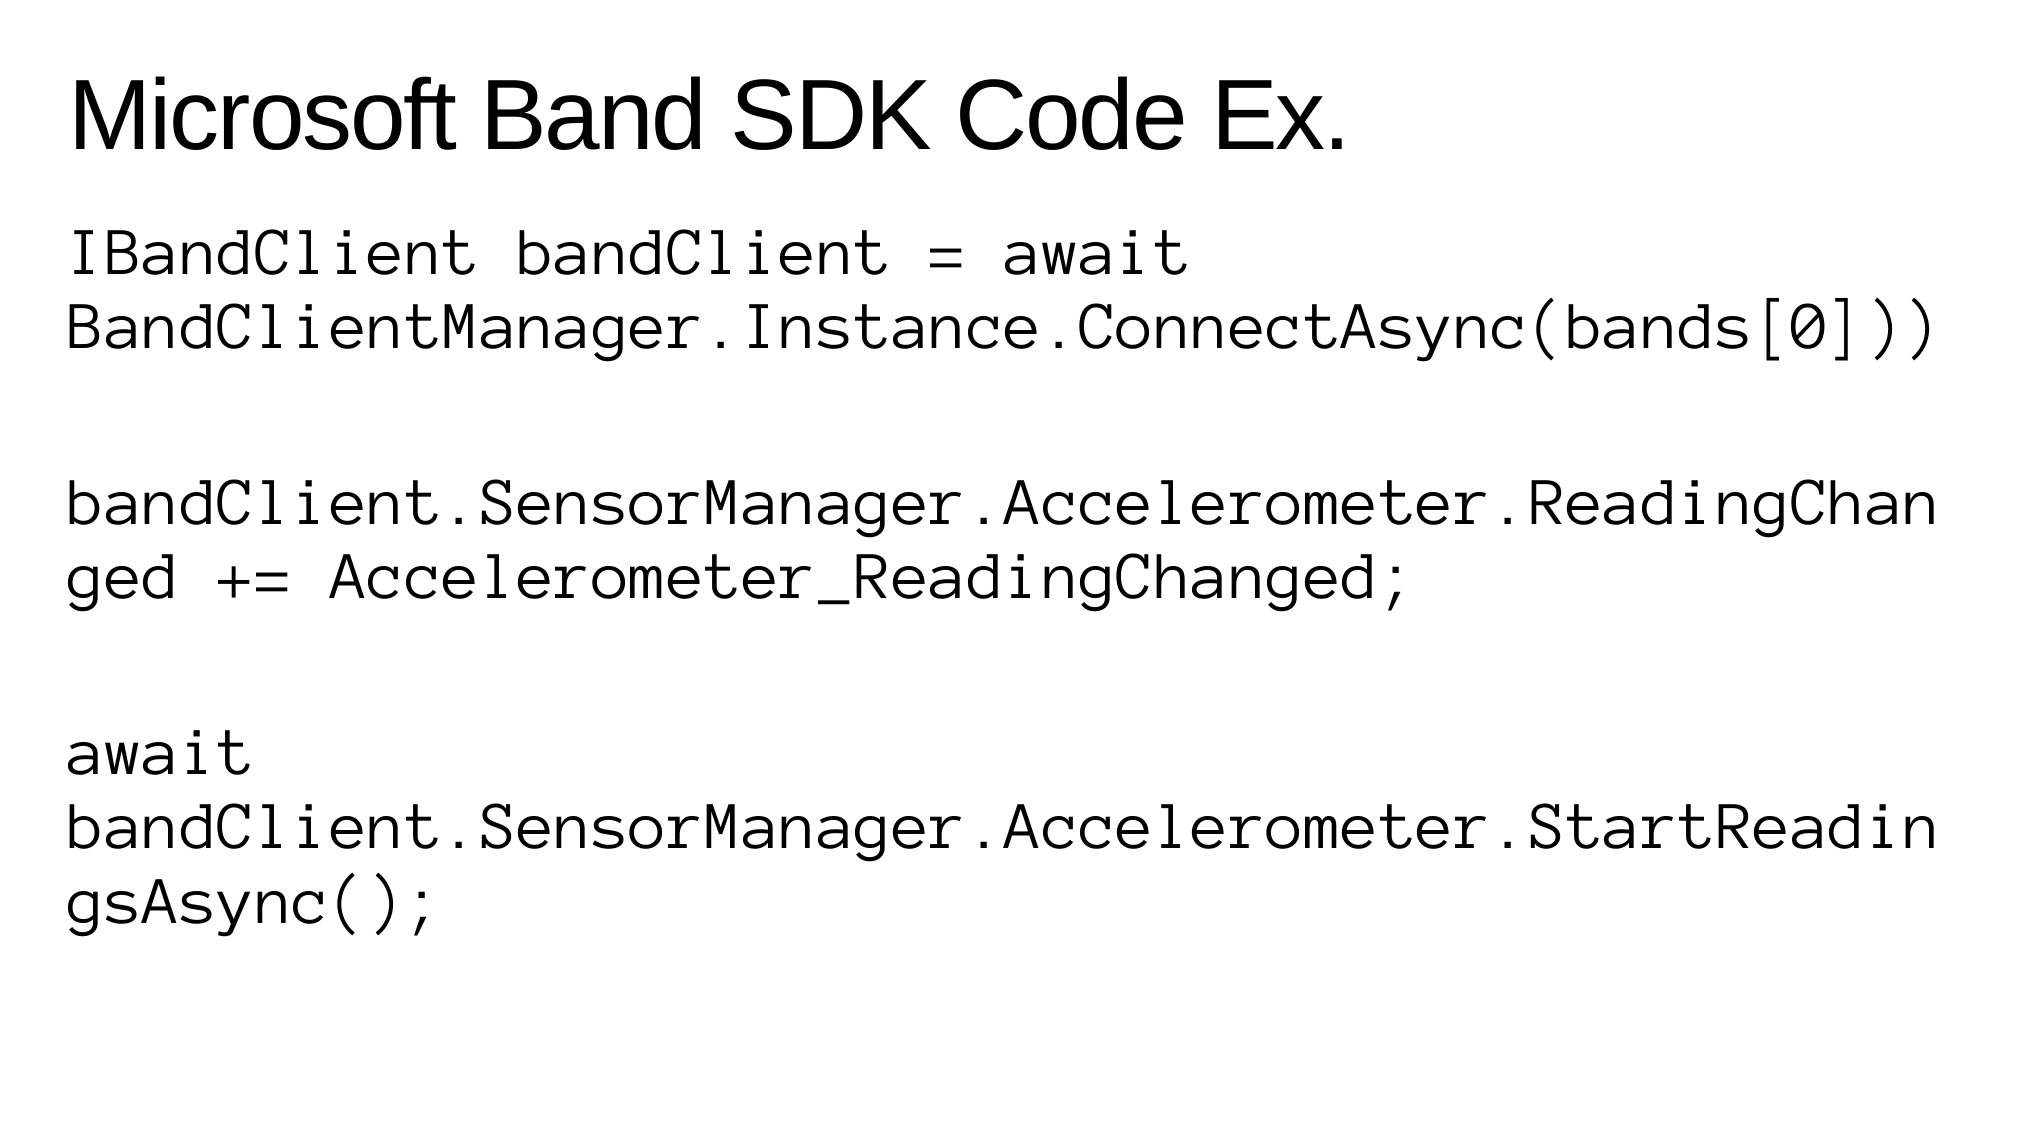

# Microsoft Band SDK Code Ex.
IBandClient bandClient = await BandClientManager.Instance.ConnectAsync(bands[0]))

bandClient.SensorManager.Accelerometer.ReadingChanged += Accelerometer_ReadingChanged;

await bandClient.SensorManager.Accelerometer.StartReadingsAsync();